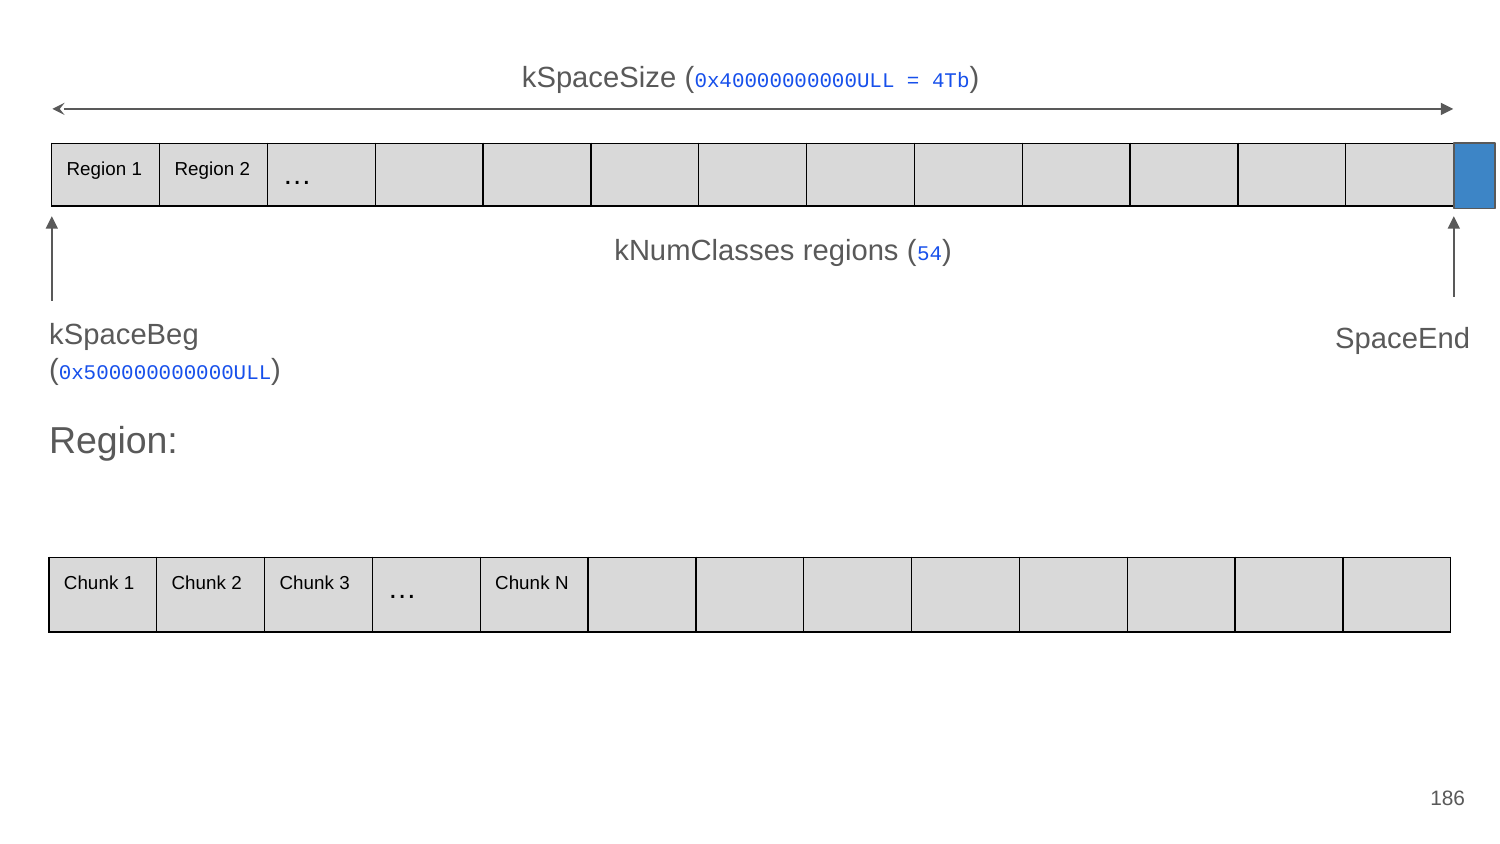

kSpaceSize (0x40000000000ULL = 4Tb)

| Region 1 | Region 2 | … |  |  |  |  |  |  |  |  |  |  |
| --- | --- | --- | --- | --- | --- | --- | --- | --- | --- | --- | --- | --- |
kNumClasses regions (54)
kSpaceBeg
(0x500000000000ULL)
SpaceEnd
Region:
| Chunk 1 | Chunk 2 | Chunk 3 | … | Chunk N |  |  |  |  |  |  |  |  |
| --- | --- | --- | --- | --- | --- | --- | --- | --- | --- | --- | --- | --- |
186